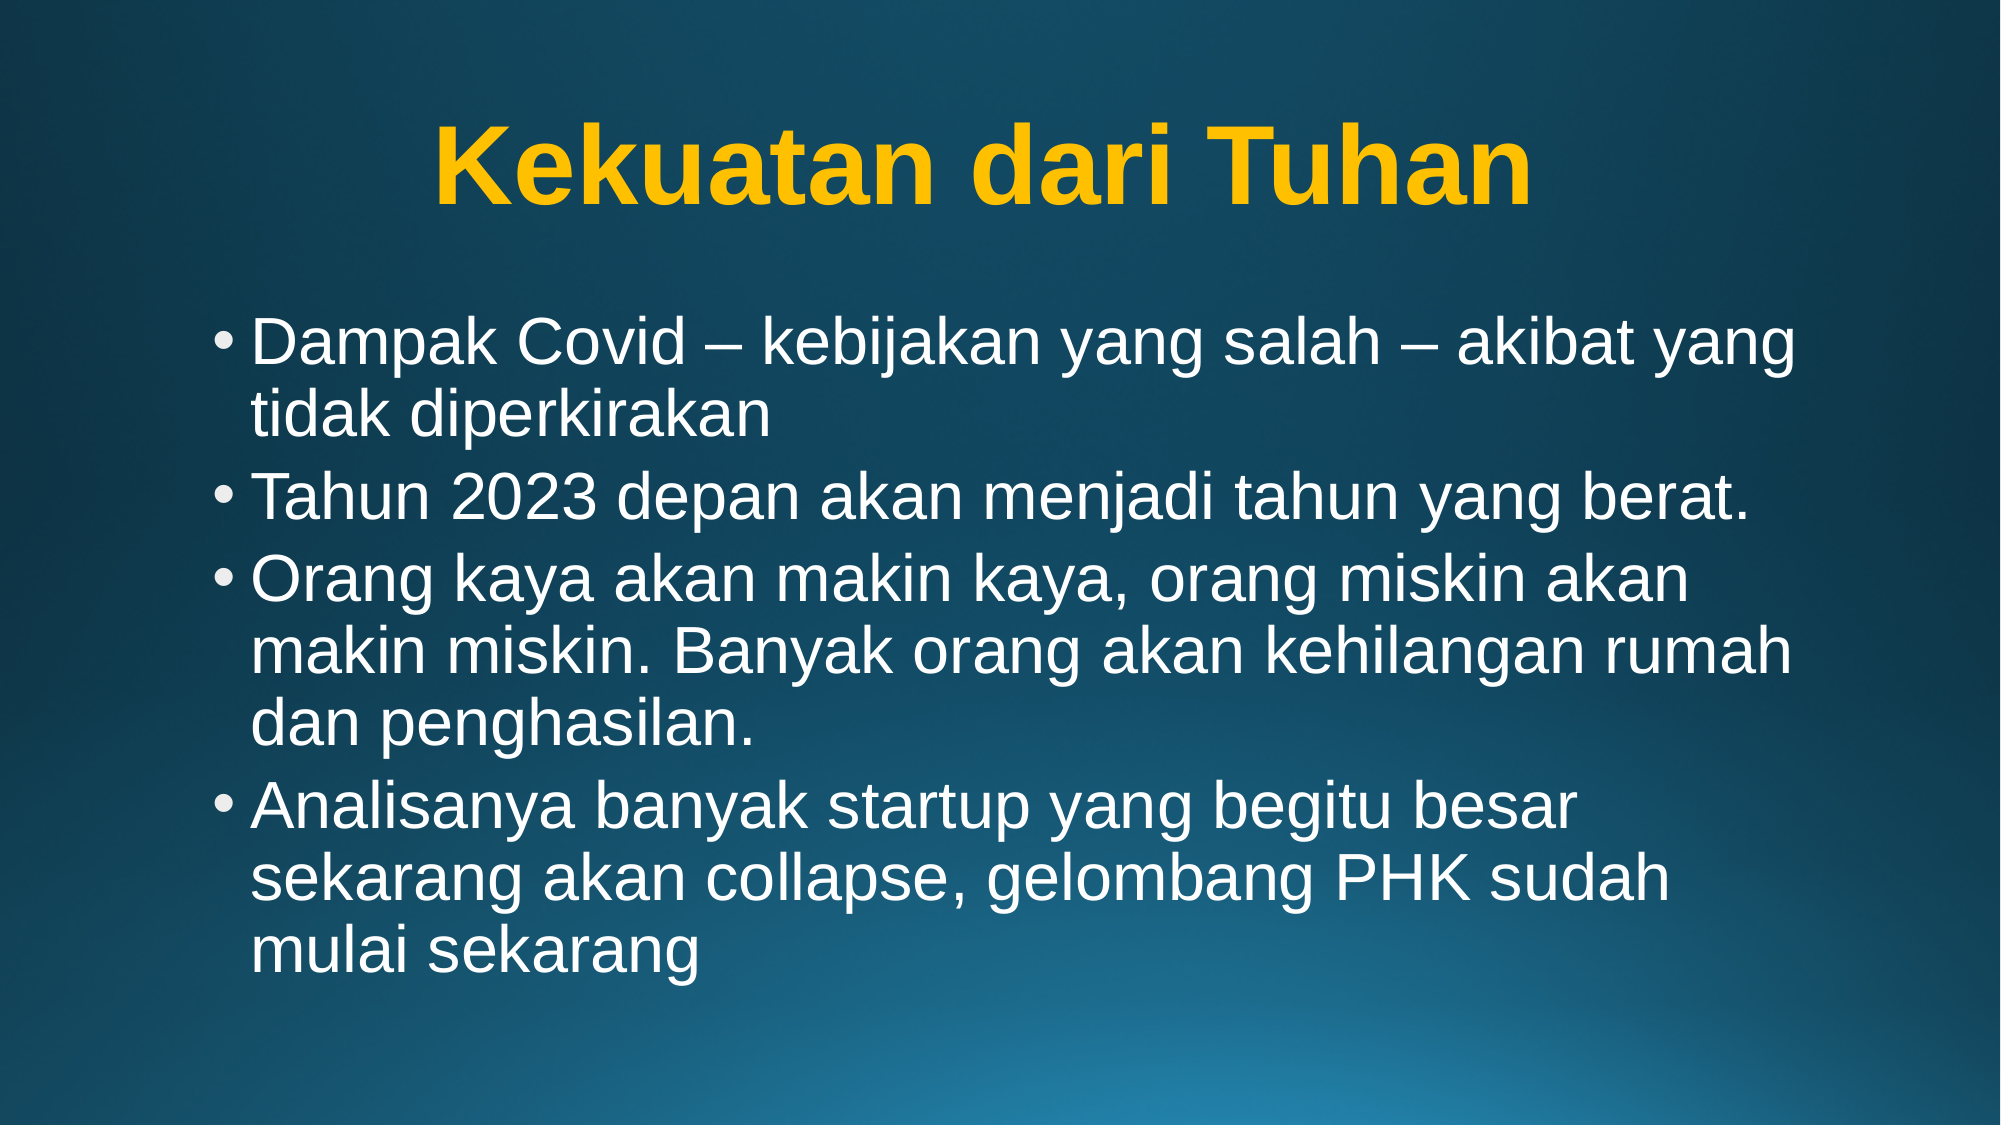

# Kekuatan dari Tuhan
Dampak Covid – kebijakan yang salah – akibat yang tidak diperkirakan
Tahun 2023 depan akan menjadi tahun yang berat.
Orang kaya akan makin kaya, orang miskin akan makin miskin. Banyak orang akan kehilangan rumah dan penghasilan.
Analisanya banyak startup yang begitu besar sekarang akan collapse, gelombang PHK sudah mulai sekarang